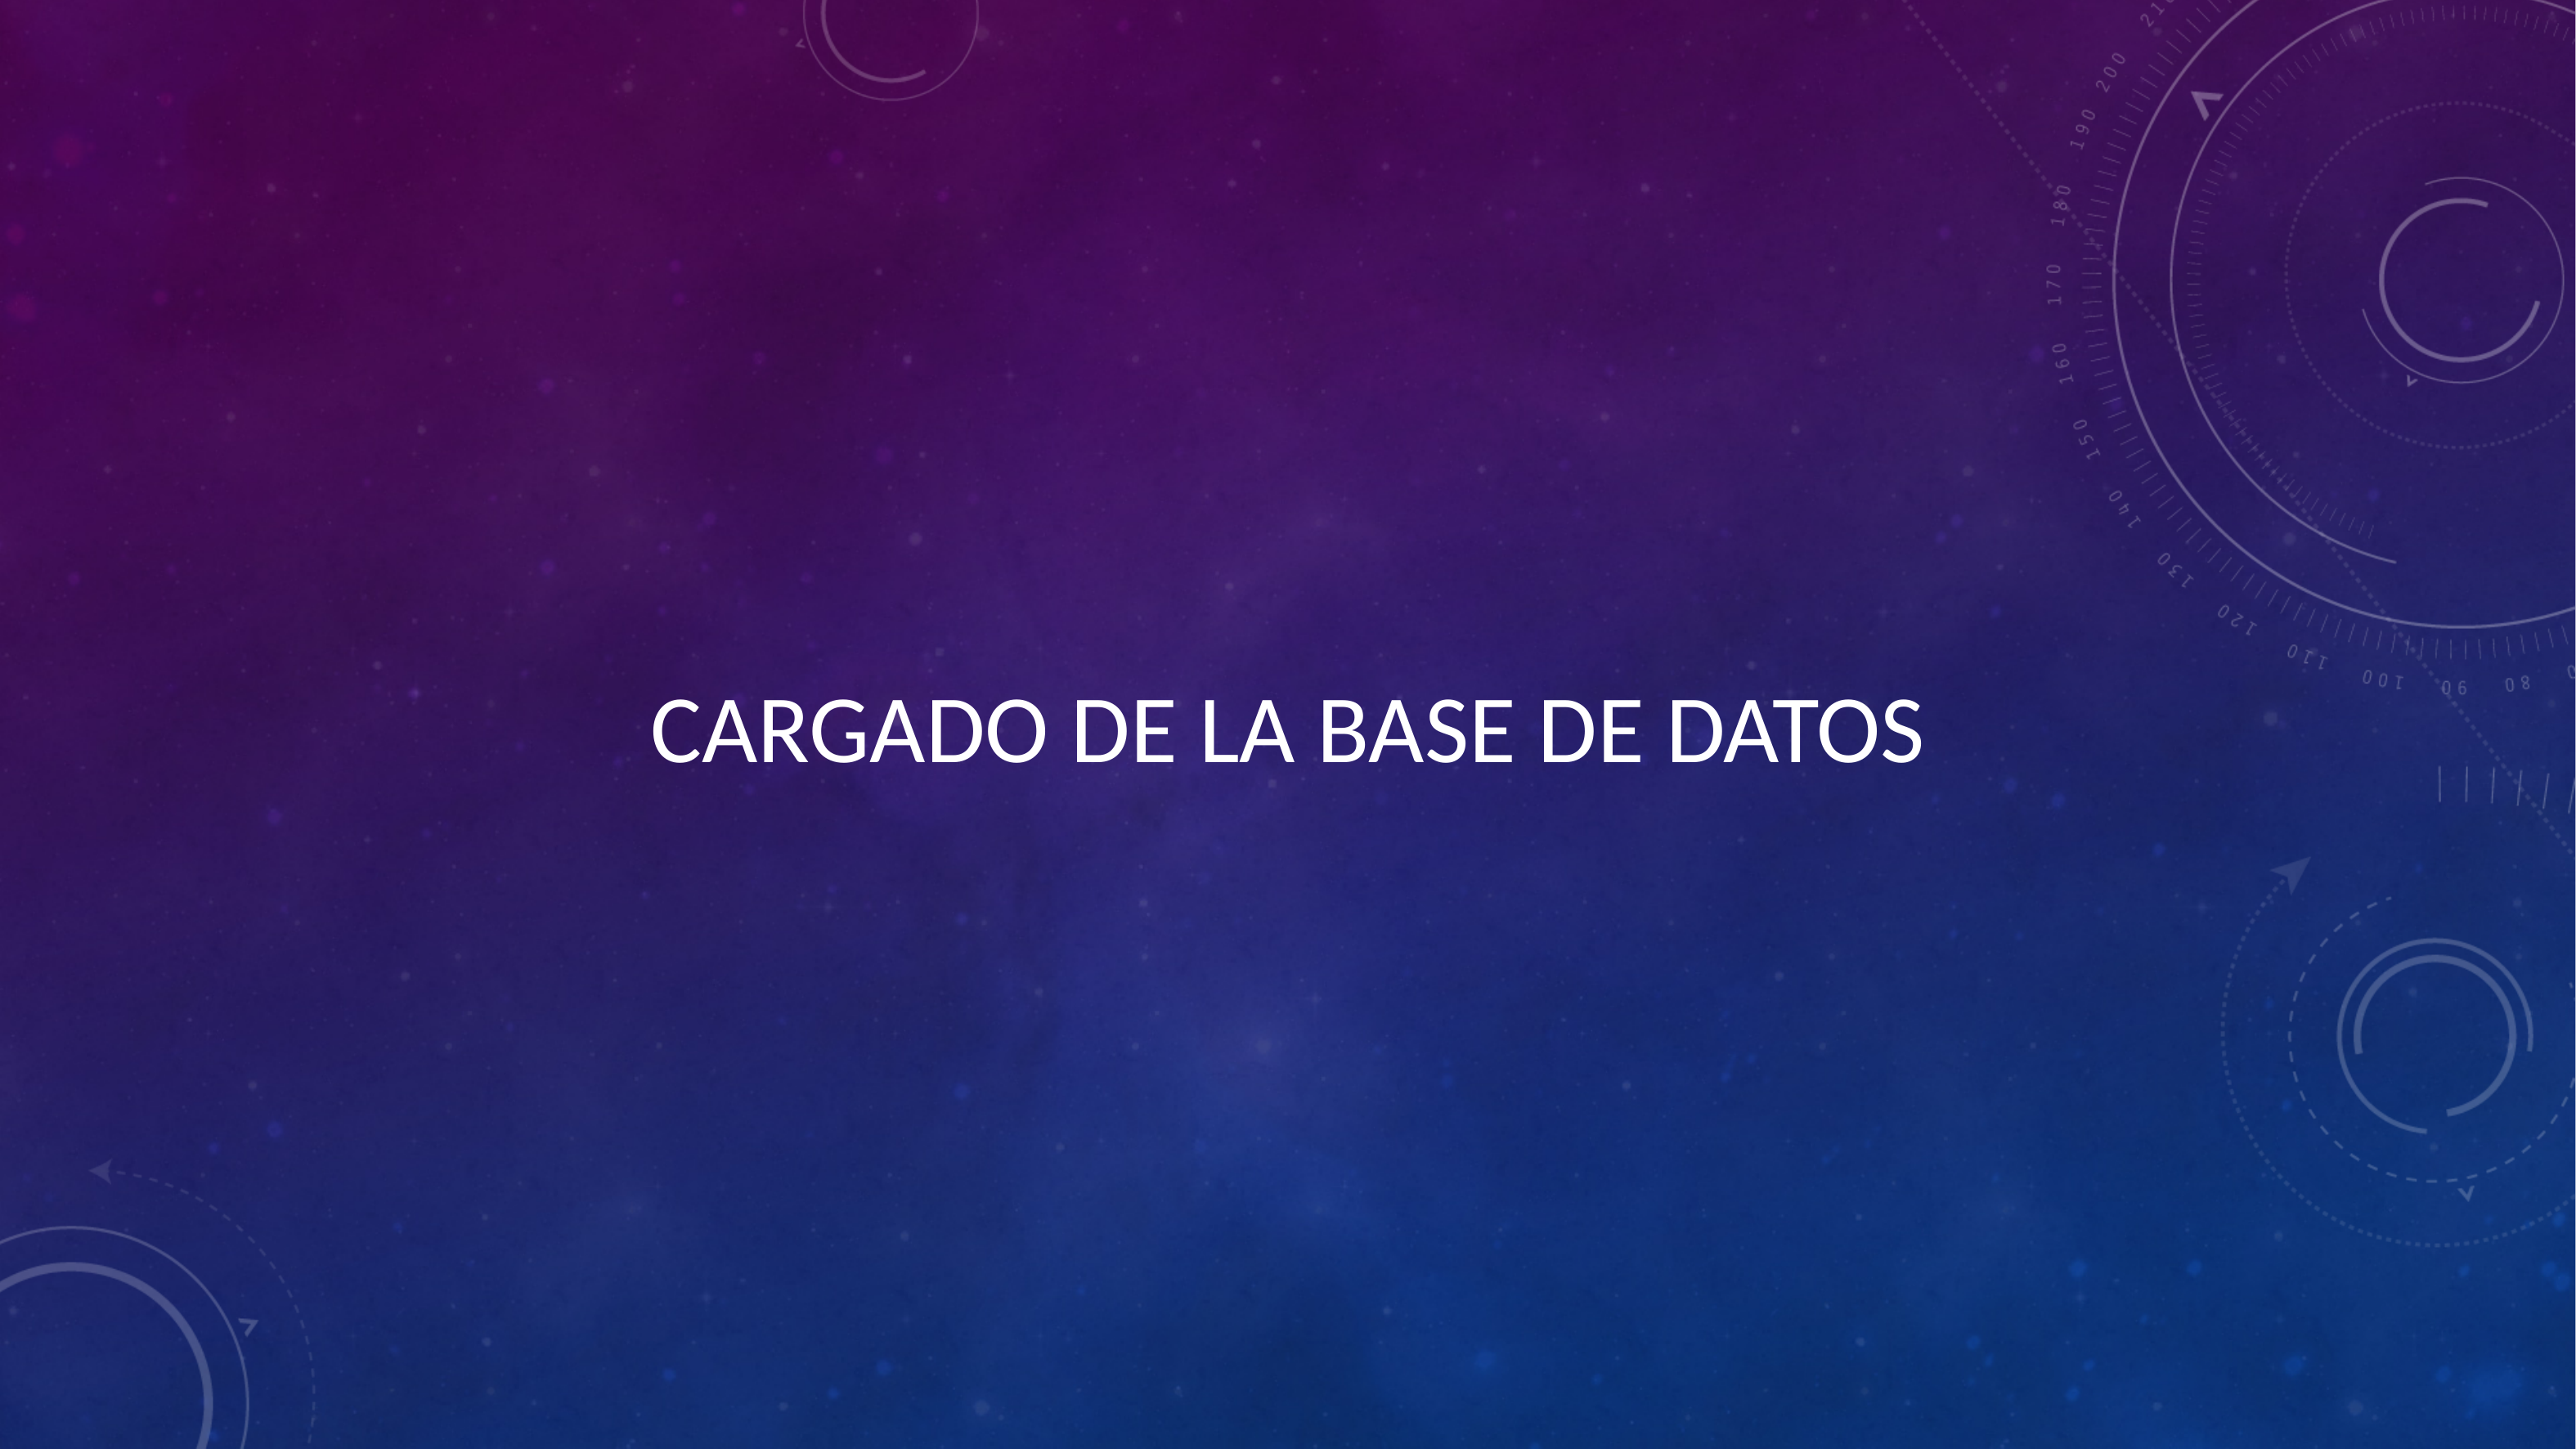

# Cargado de la base de datos